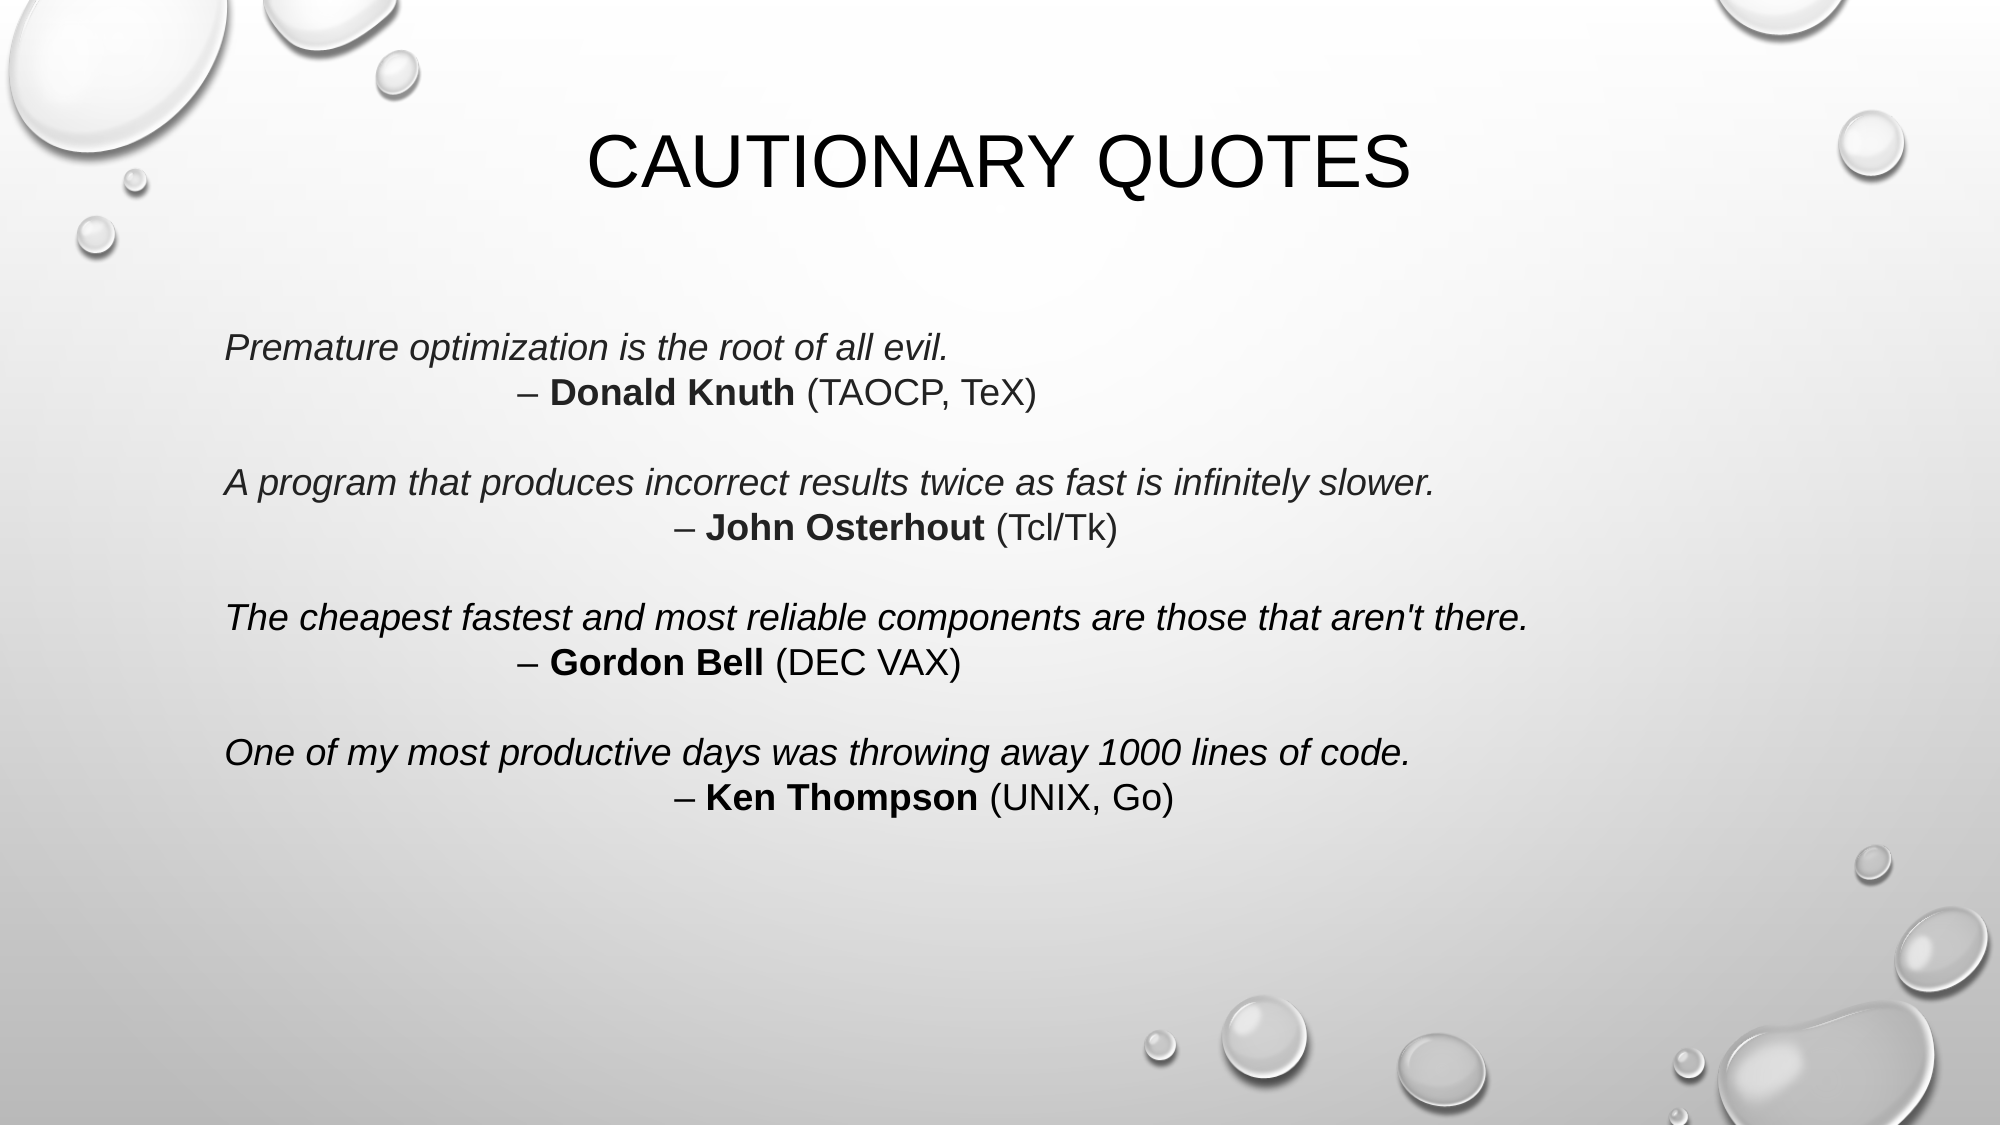

# Cautionary Quotes
Premature optimization is the root of all evil.
                            – Donald Knuth (TAOCP, TeX)

A program that produces incorrect results twice as fast is infinitely slower.
                     		– John Osterhout (Tcl/Tk)

The cheapest fastest and most reliable components are those that aren't there.
                            – Gordon Bell (DEC VAX)

One of my most productive days was throwing away 1000 lines of code.
                     		– Ken Thompson (UNIX, Go)